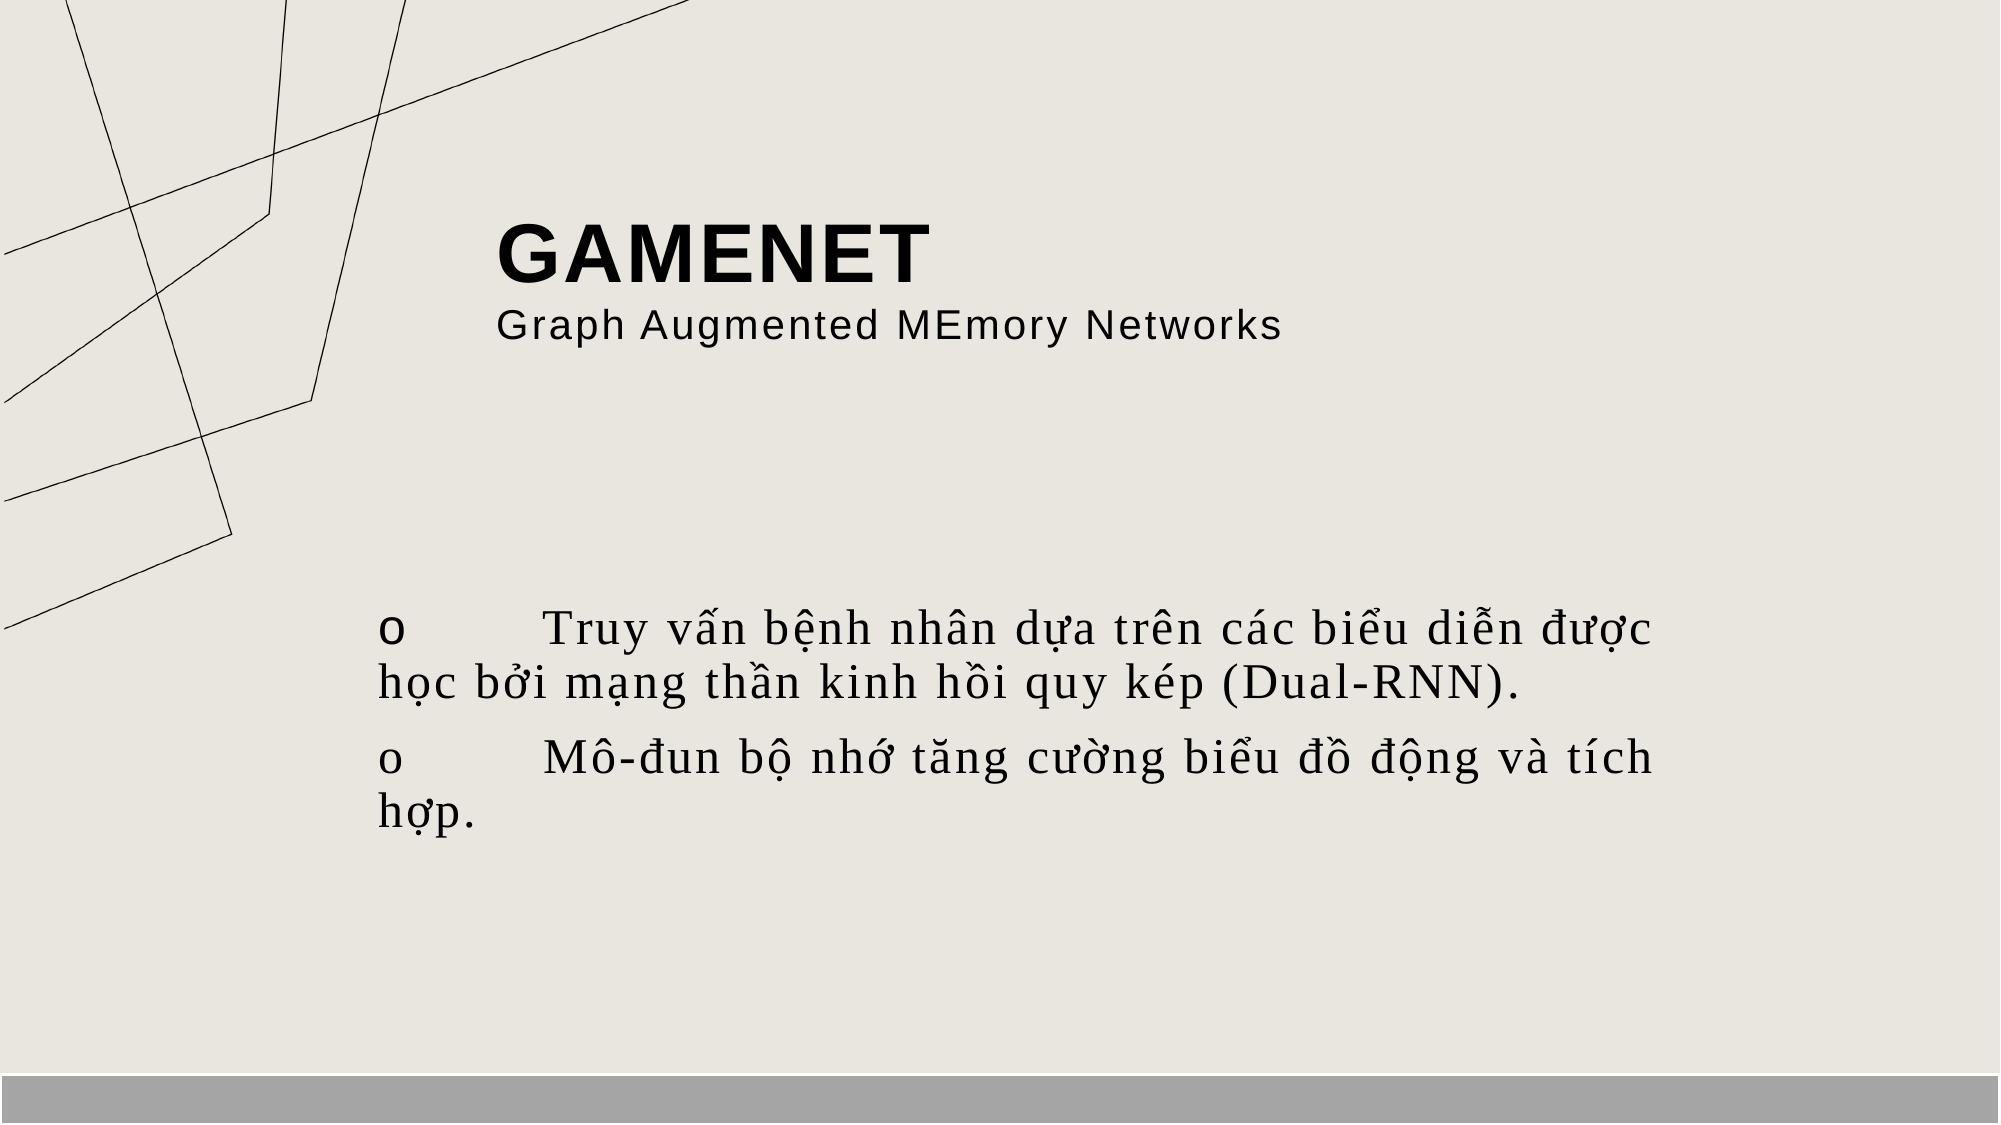

# GAMENet
Graph Augmented MEmory Networks

o	 Truy vấn bệnh nhân dựa trên các biểu diễn được học bởi mạng thần kinh hồi quy kép (Dual-RNN).
o	 Mô-đun bộ nhớ tăng cường biểu đồ động và tích hợp.